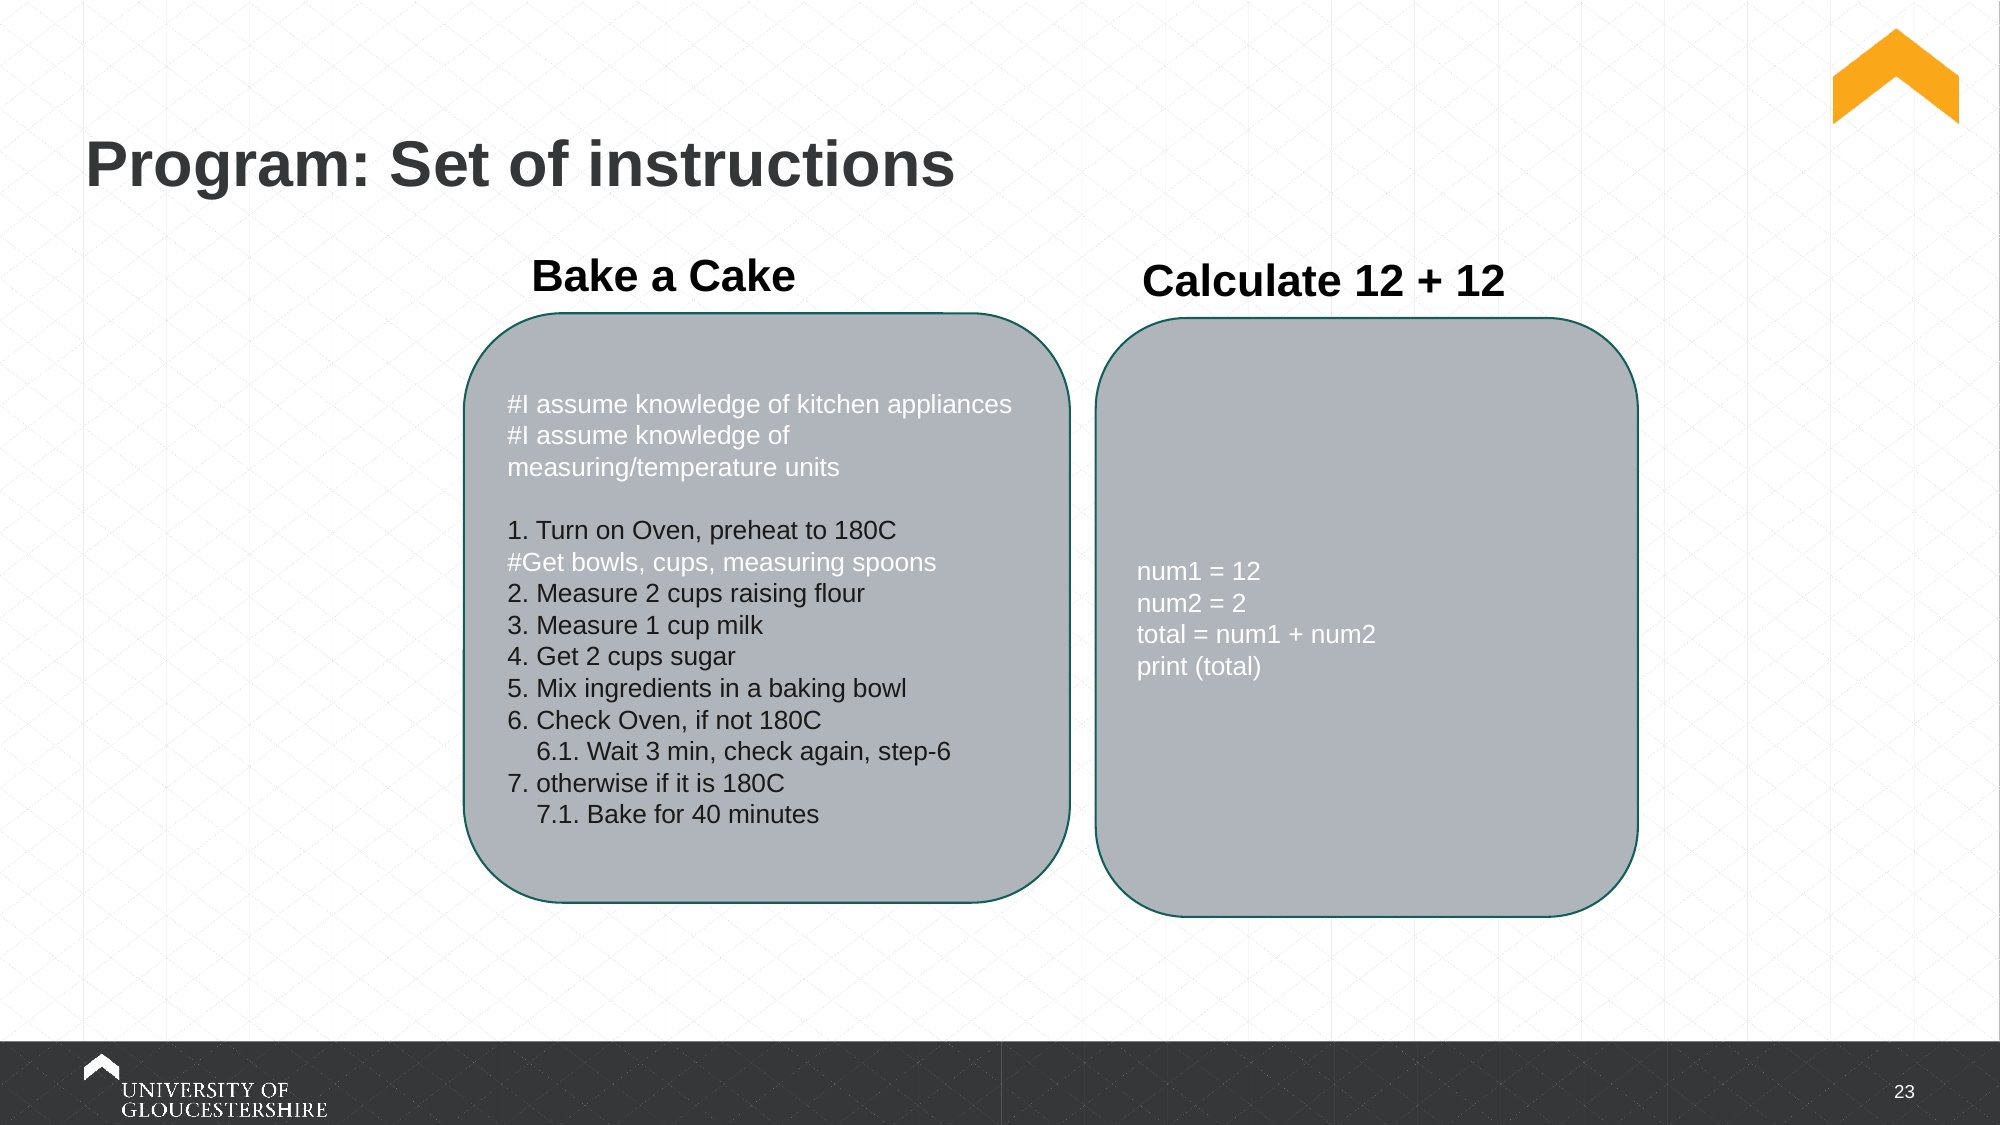

# Program: Set of instructions
Bake a Cake
Calculate 12 + 12

#I assume knowledge of kitchen appliances
#I assume knowledge of measuring/temperature units

1. Turn on Oven, preheat to 180C
#Get bowls, cups, measuring spoons
2. Measure 2 cups raising flour
3. Measure 1 cup milk
4. Get 2 cups sugar
5. Mix ingredients in a baking bowl
6. Check Oven, if not 180C
    6.1. Wait 3 min, check again, step-6
7. otherwise if it is 180C
    7.1. Bake for 40 minutes
num1 = 12
num2 = 2
total = num1 + num2
print (total)